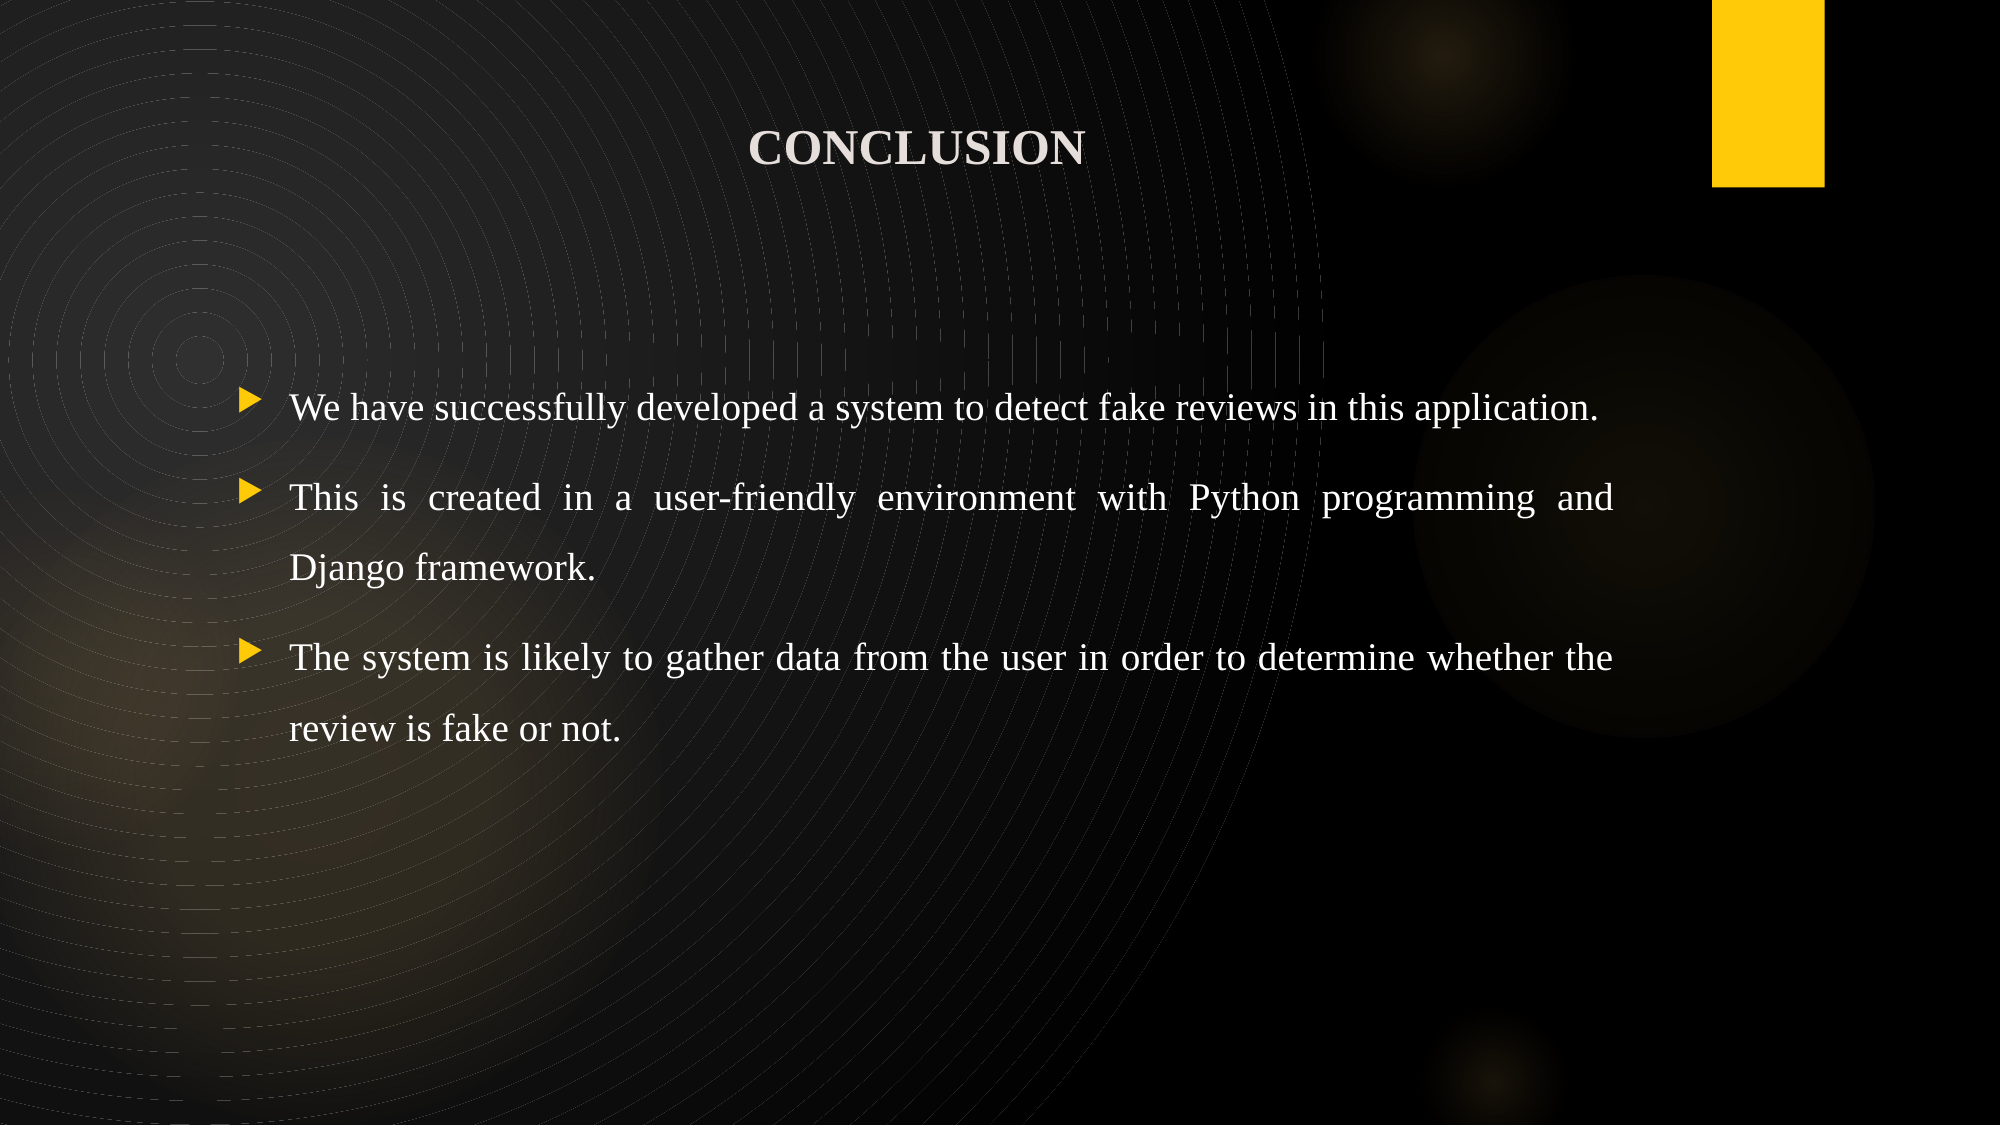

# CONCLUSION
We have successfully developed a system to detect fake reviews in this application.
This is created in a user-friendly environment with Python programming and Django framework.
The system is likely to gather data from the user in order to determine whether the review is fake or not.